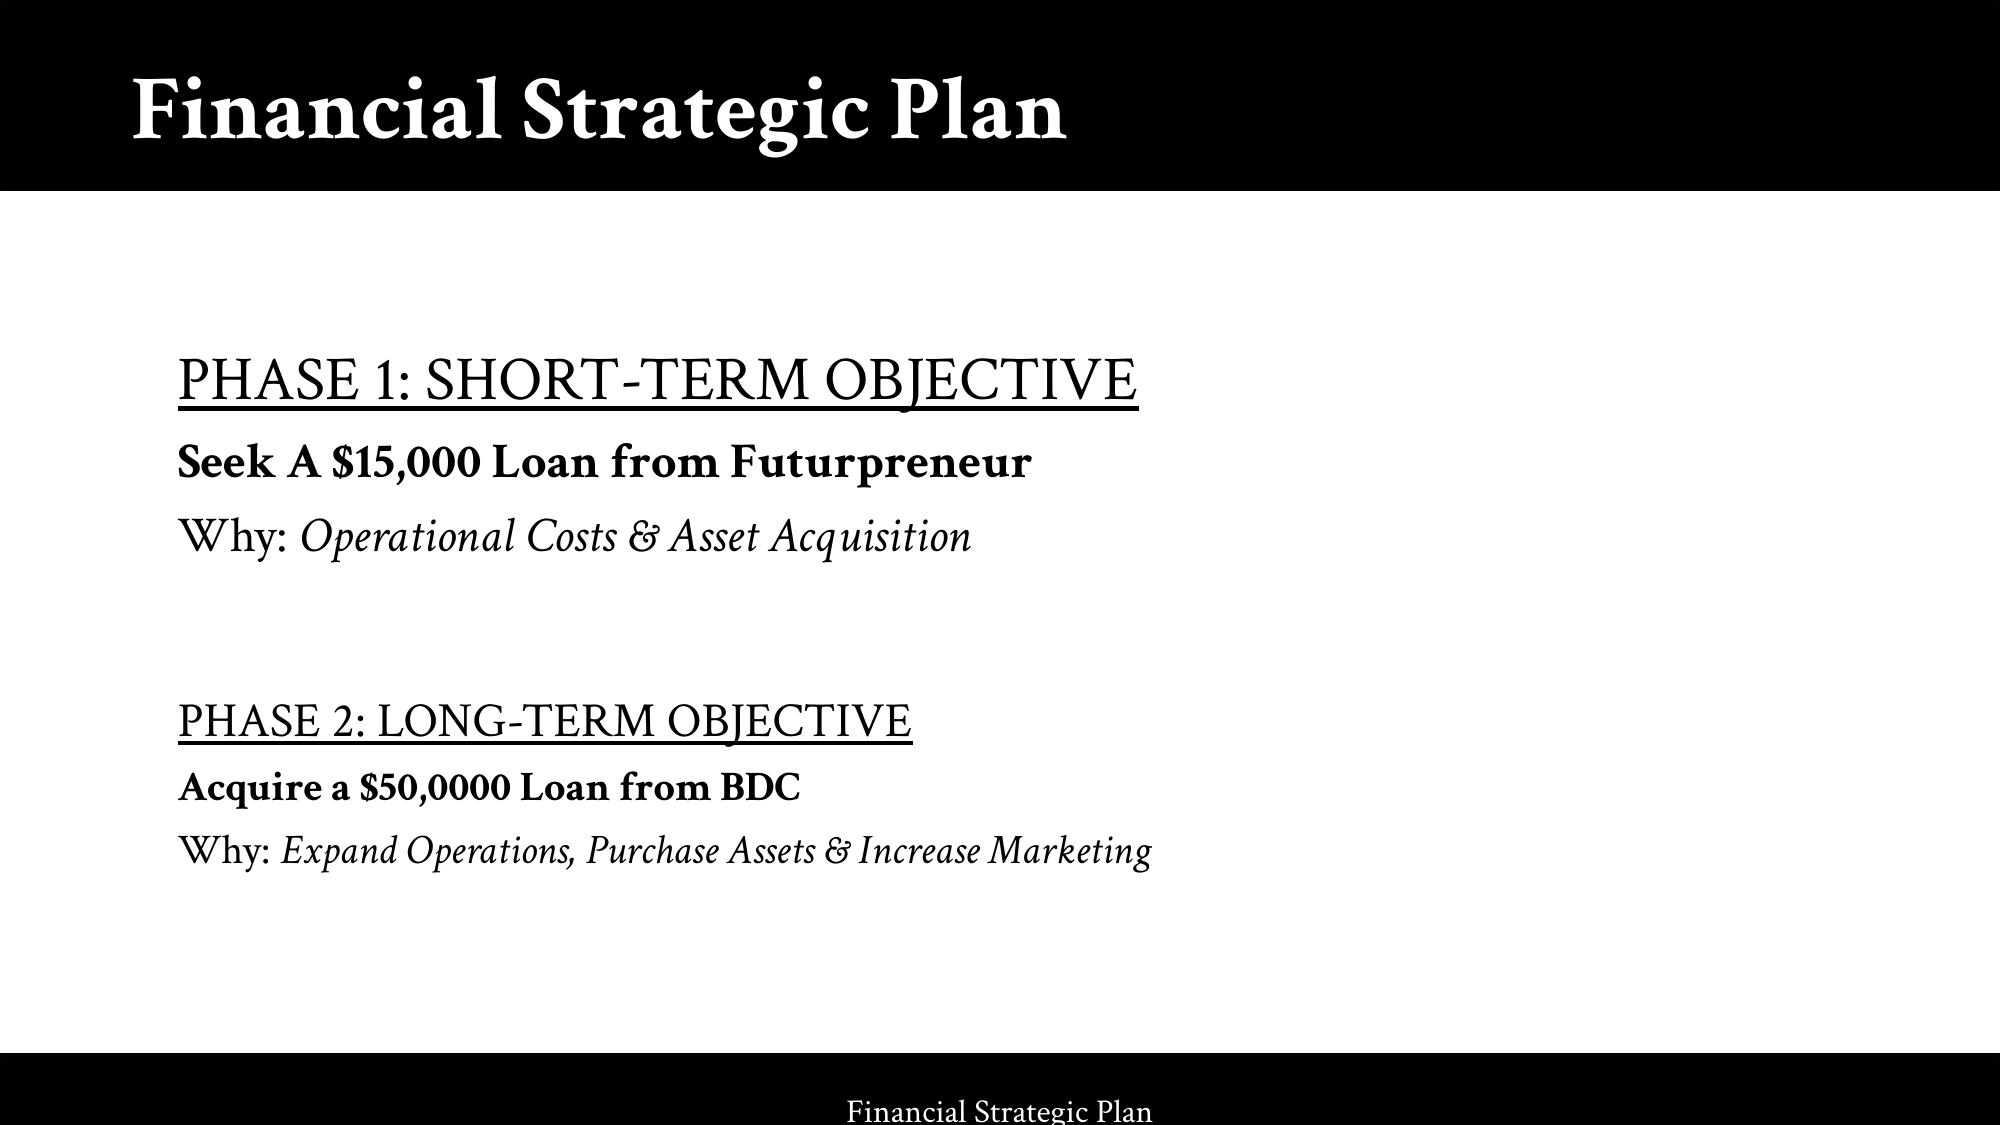

# Financial Strategic Plan

Phase 1: Short-Term Objective
Seek A $15,000 Loan from Futurpreneur
Why: Operational Costs & Asset Acquisition

Phase 2: Long-Term Objective
Acquire a $50,0000 Loan from BDC
Why: Expand Operations, Purchase Assets & Increase Marketing

Financial Strategic Plan